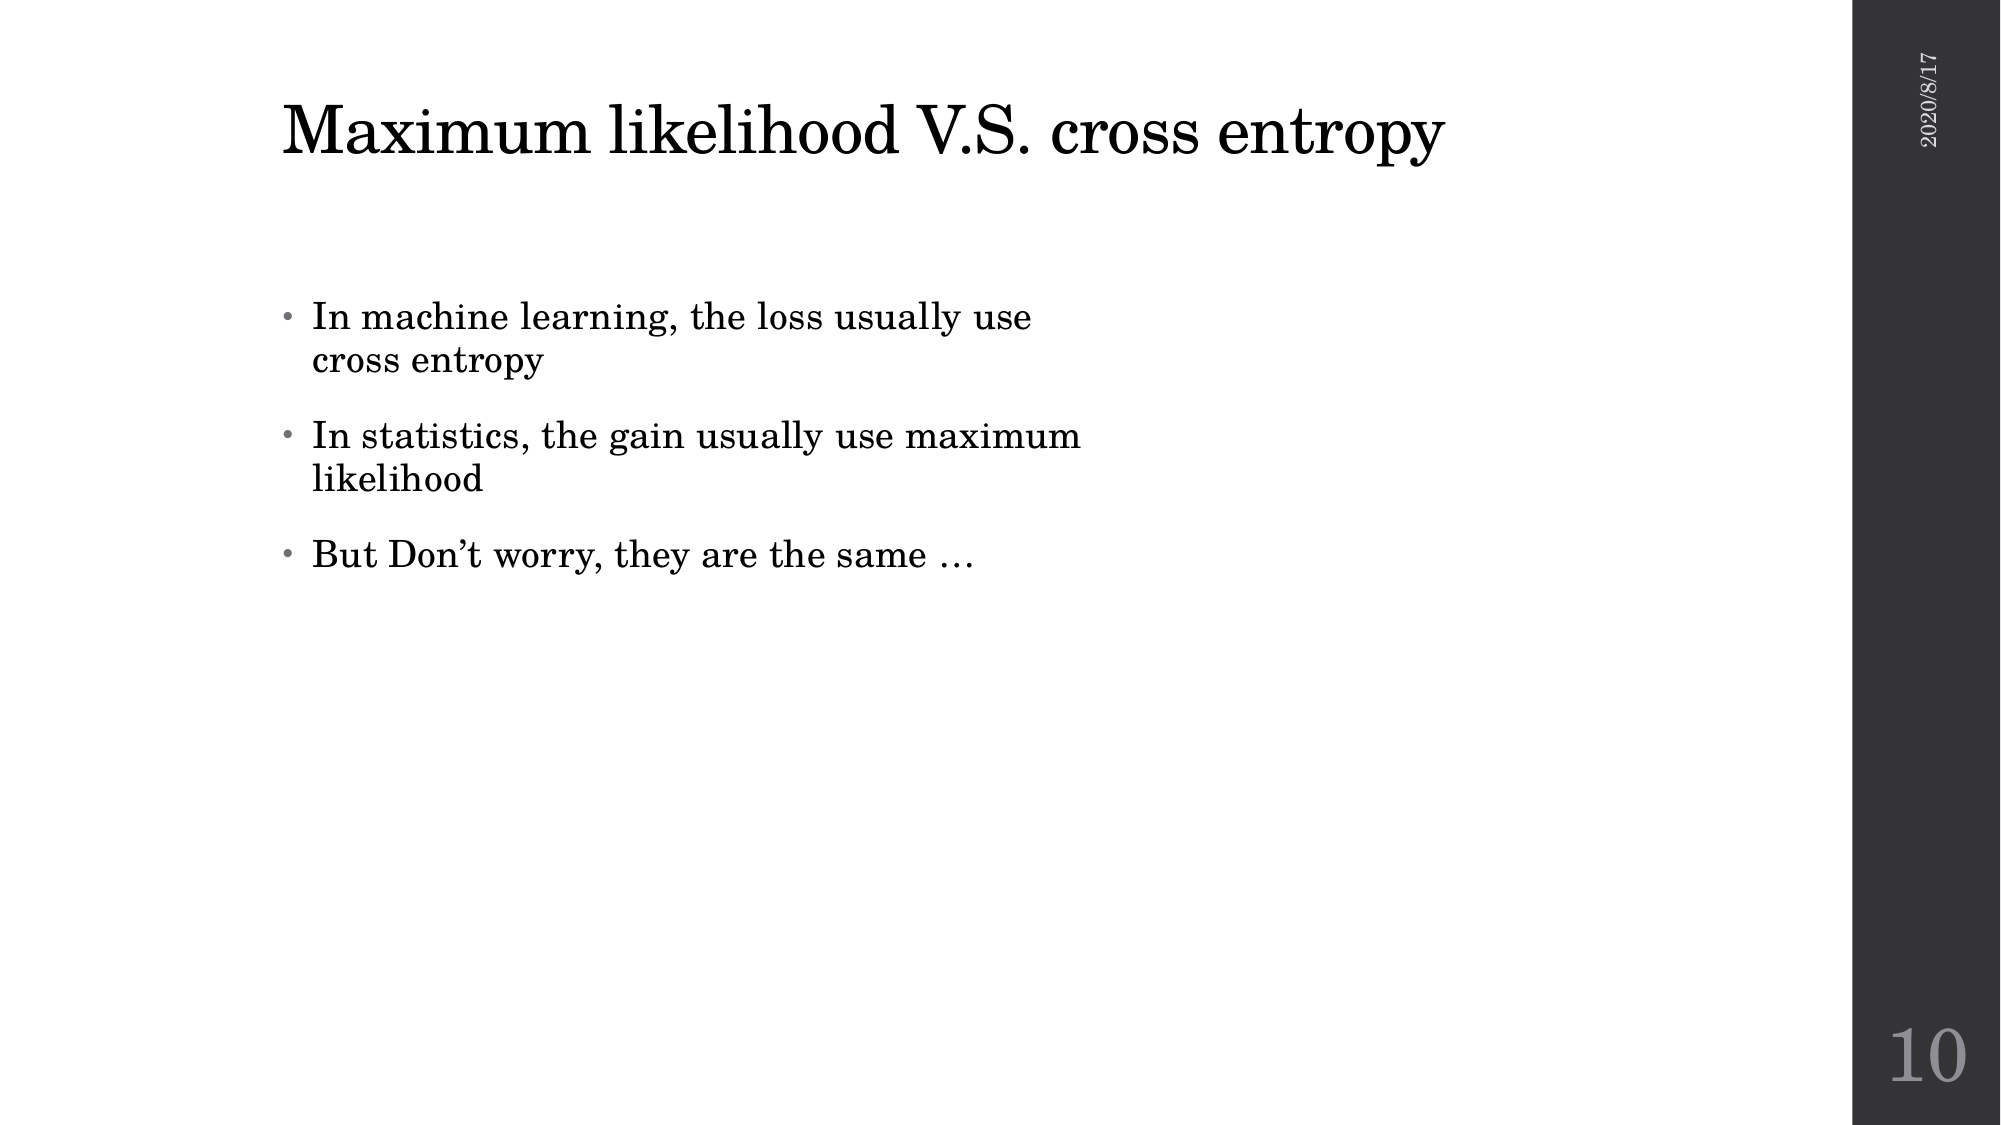

# Maximum likelihood V.S. cross entropy
2020/8/17
In machine learning, the loss usually use
cross entropy
In statistics, the gain usually use maximum
likelihood
But Don’t worry, they are the same …
10